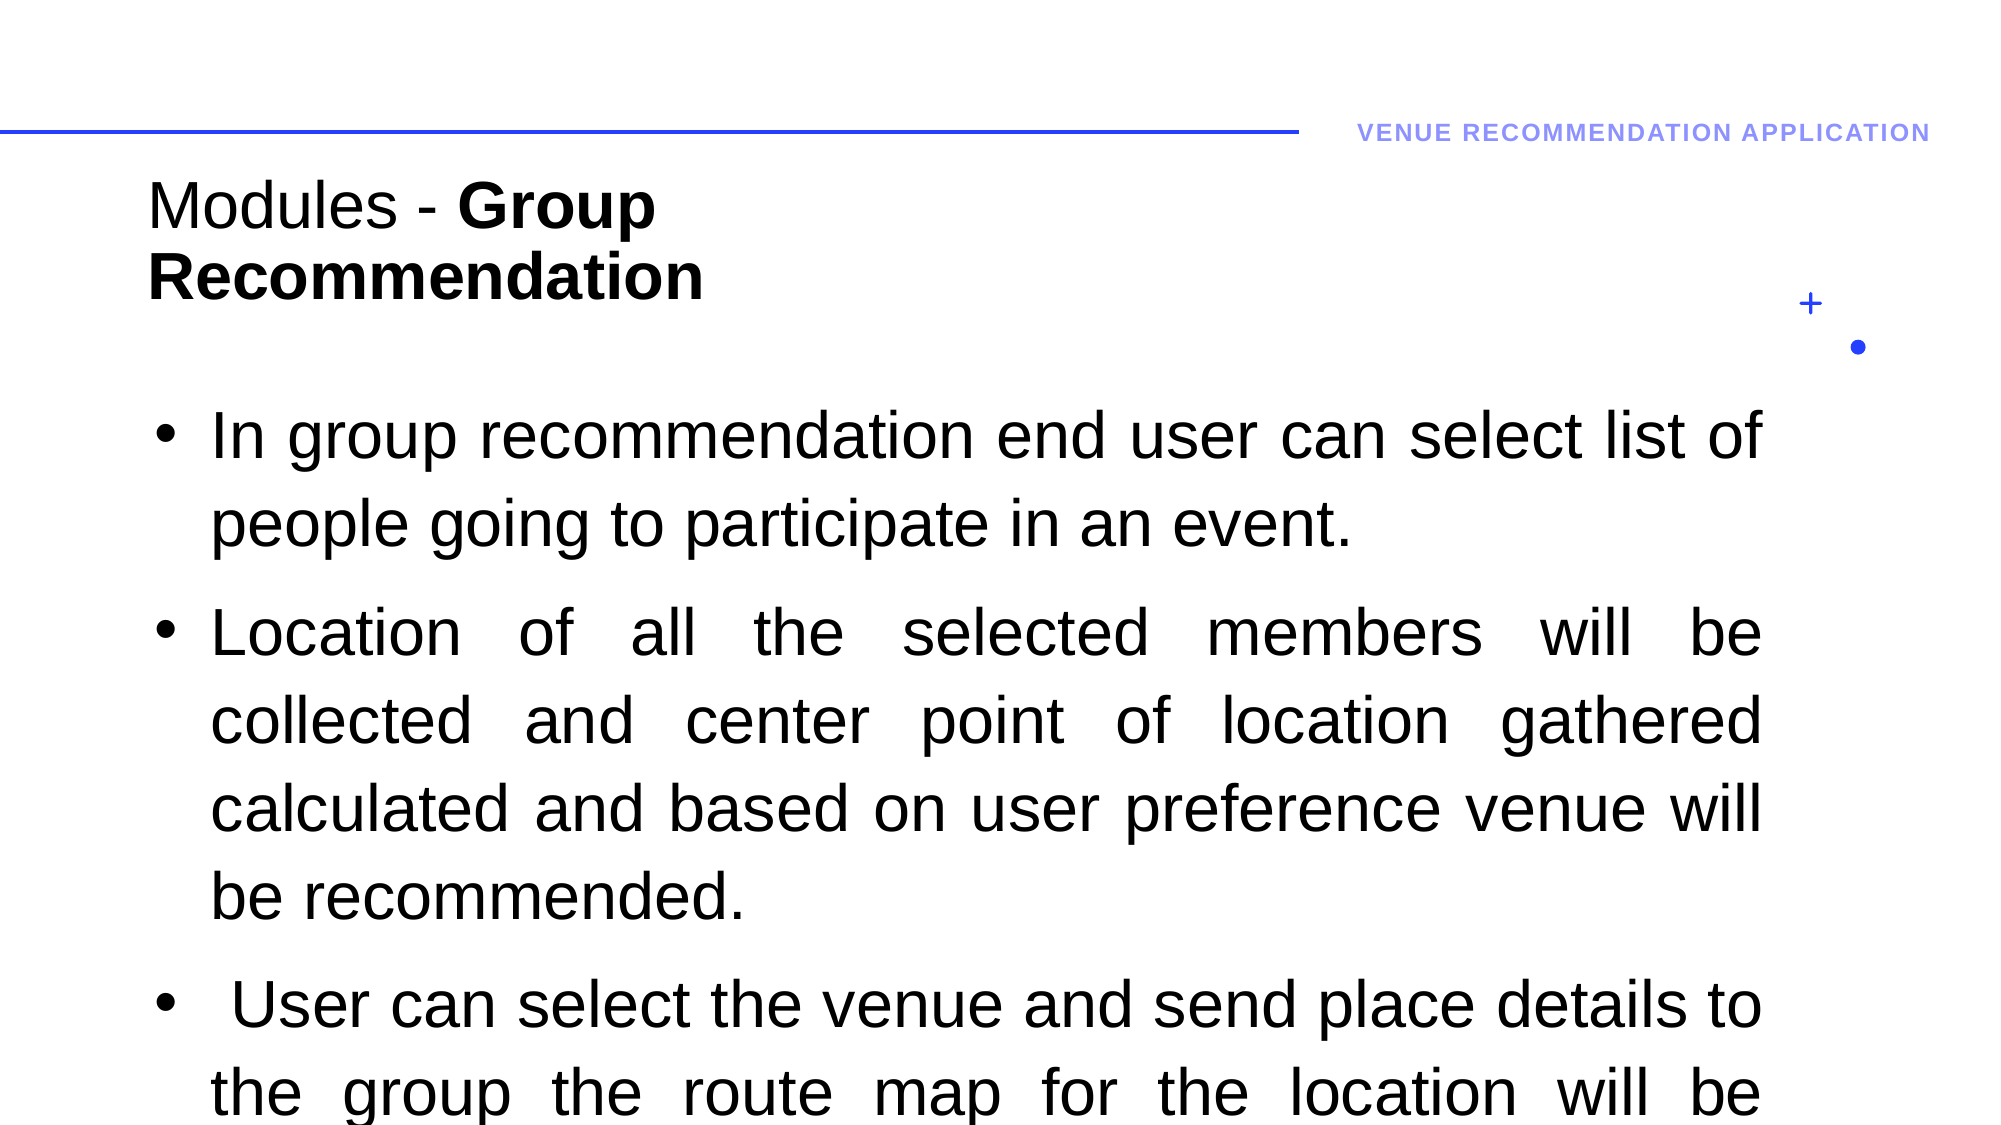

Venue Recommendation application

# Modules - Group Recommendation
In group recommendation end user can select list of people going to participate in an event.
Location of all the selected members will be collected and center point of location gathered calculated and based on user preference venue will be recommended.
 User can select the venue and send place details to the group the route map for the location will be displayed for the users.

15